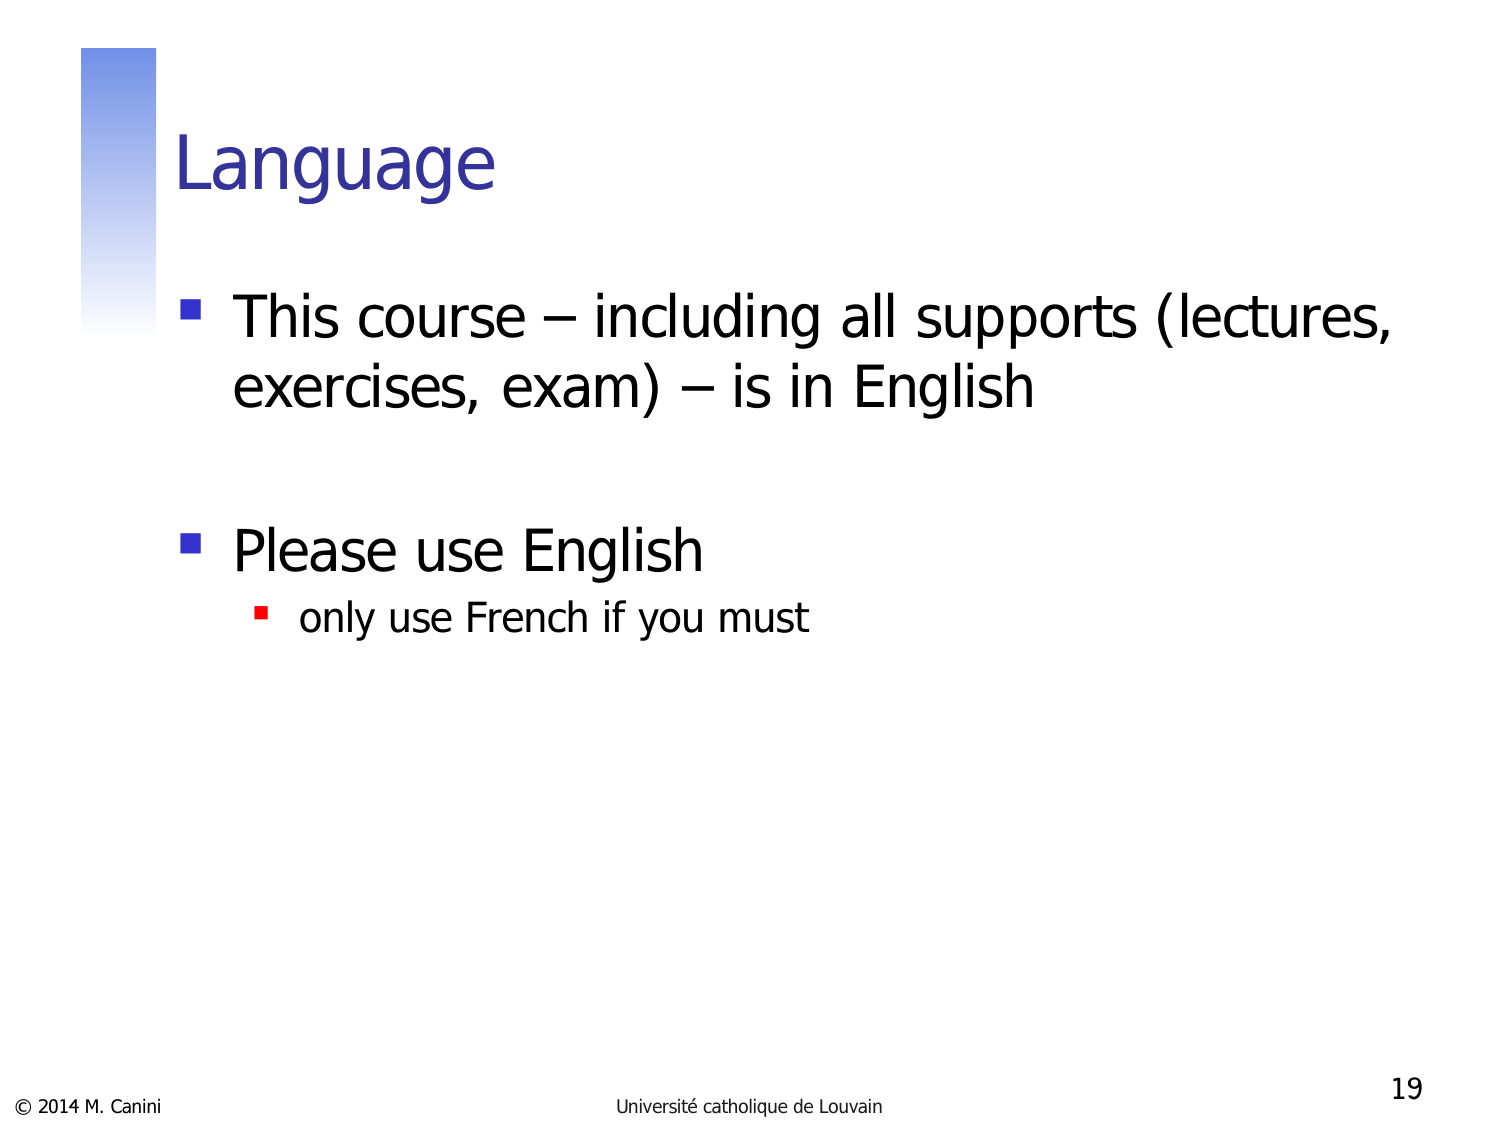

# Language
This course – including all supports (lectures, exercises, exam) – is in English

Please use English
only use French if you must
19
Université catholique de Louvain